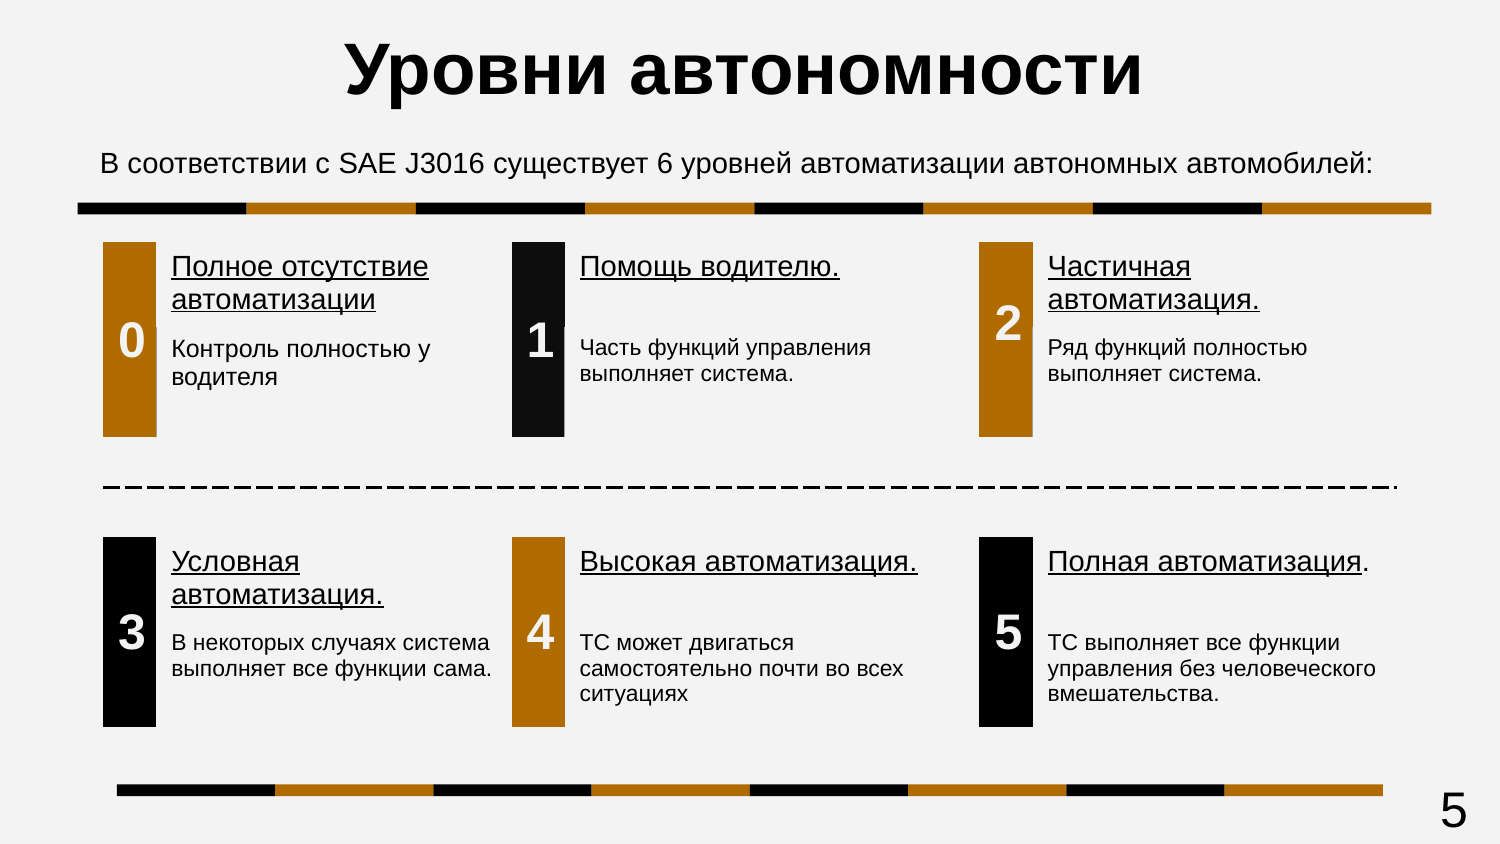

# Уровни автономности
В соответствии с SAE J3016 существует 6 уровней автоматизации автономных автомобилей:

| 0 | Полное отсутствие автоматизации | 1 | Помощь водителю. | 2 | Частичная автоматизация. |
| --- | --- | --- | --- | --- | --- |
|  | Контроль полностью у водителя |  | Часть функций управления выполняет система. |  | Ряд функций полностью выполняет система. |
|  |  |  |  |  |  |
|  |  |  |  |  |  |
| 3 | Условная автоматизация. | 4 | Высокая автоматизация. | 5 | Полная автоматизация. |
|  | В некоторых случаях система выполняет все функции сама. |  | ТС может двигаться самостоятельно почти во всех ситуациях |  | ТС выполняет все функции управления без человеческого вмешательства. |
5